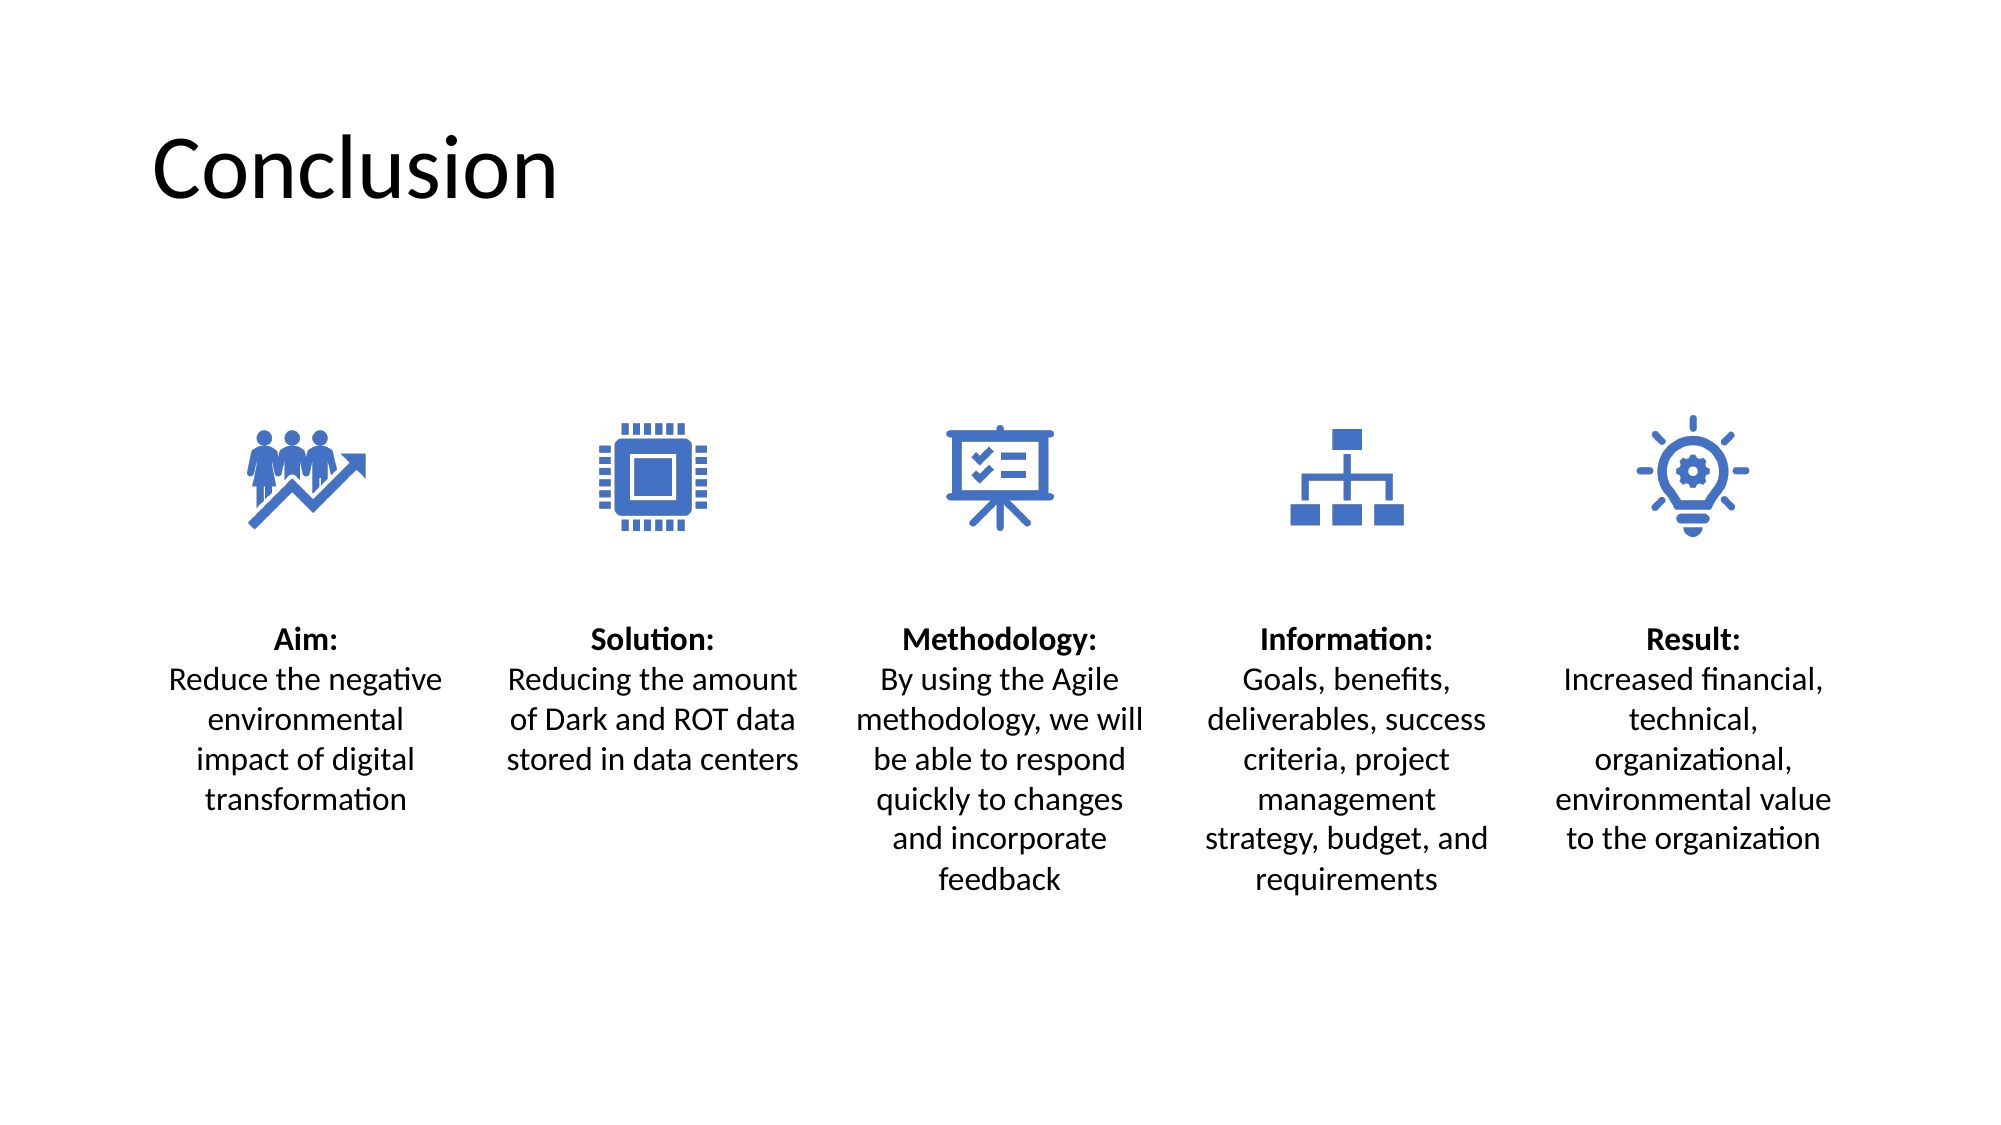

# Conclusion

Aim:
Reduce the negative environmental impact of digital transformation
Solution:
Reducing the amount of Dark and ROT data stored in data centers
Methodology:
By using the Agile methodology, we will be able to respond quickly to changes and incorporate feedback
Information:
Goals, benefits, deliverables, success criteria, project management strategy, budget, and requirements
Result:
Increased financial, technical, organizational, environmental value to the organization